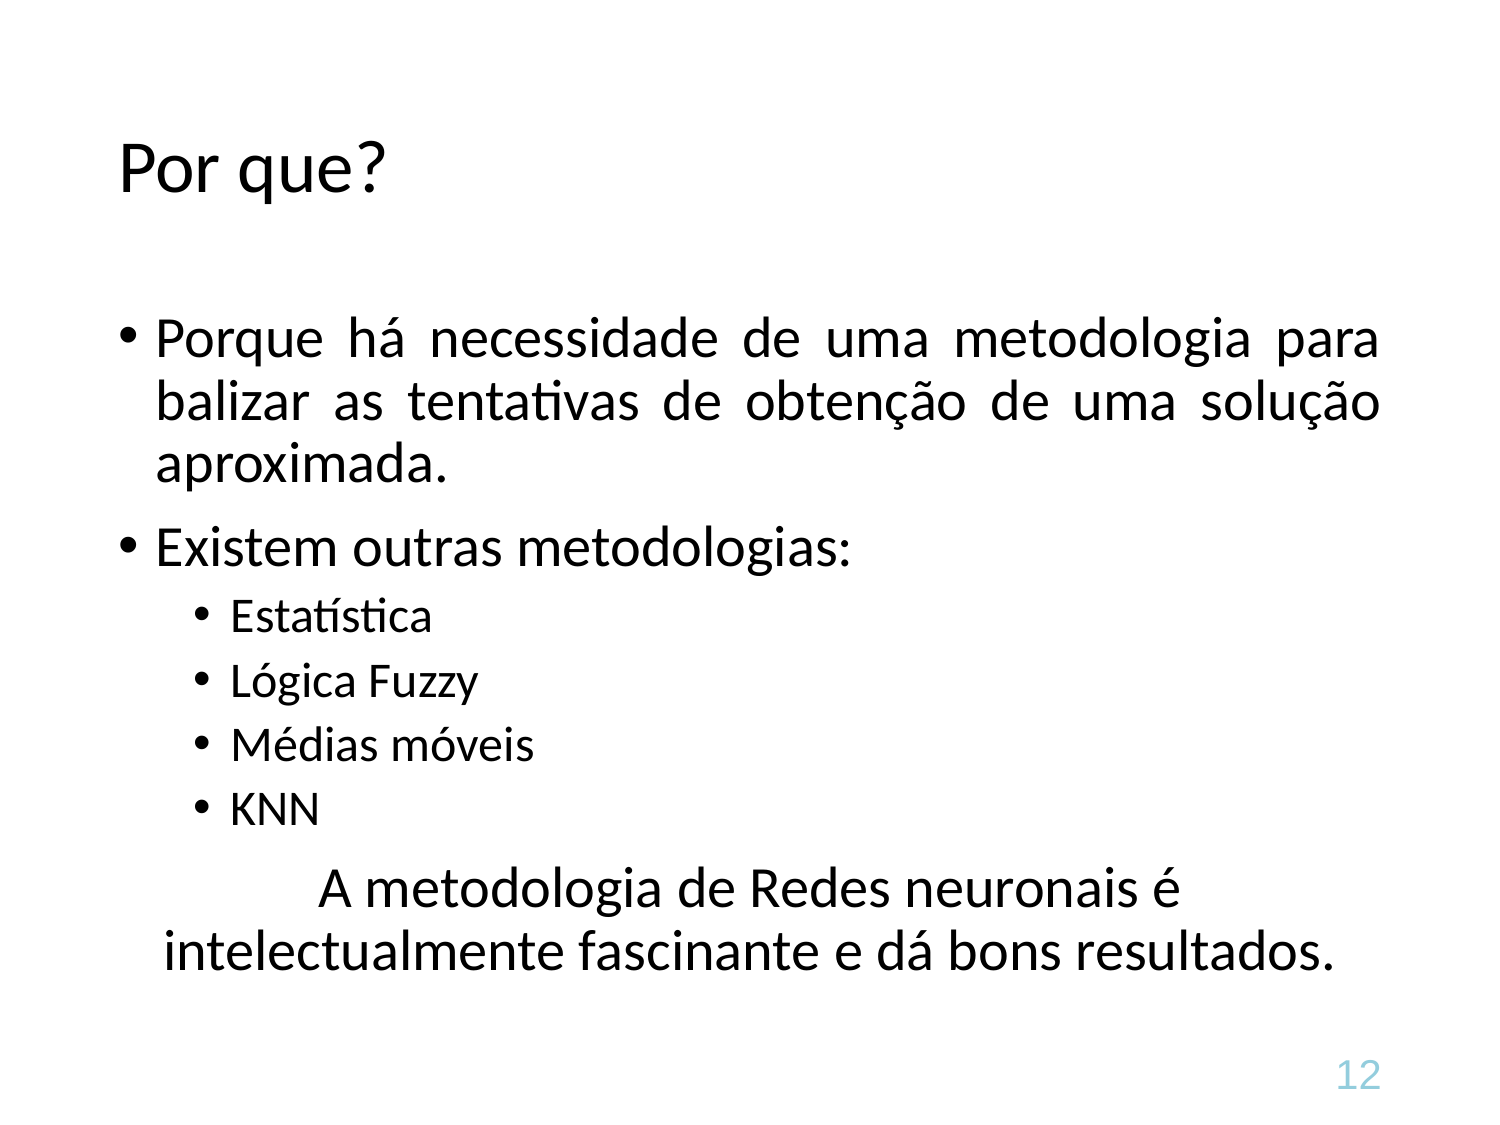

# Por que?
Porque há necessidade de uma metodologia para balizar as tentativas de obtenção de uma solução aproximada.
Existem outras metodologias:
Estatística
Lógica Fuzzy
Médias móveis
KNN
A metodologia de Redes neuronais é intelectualmente fascinante e dá bons resultados.
12